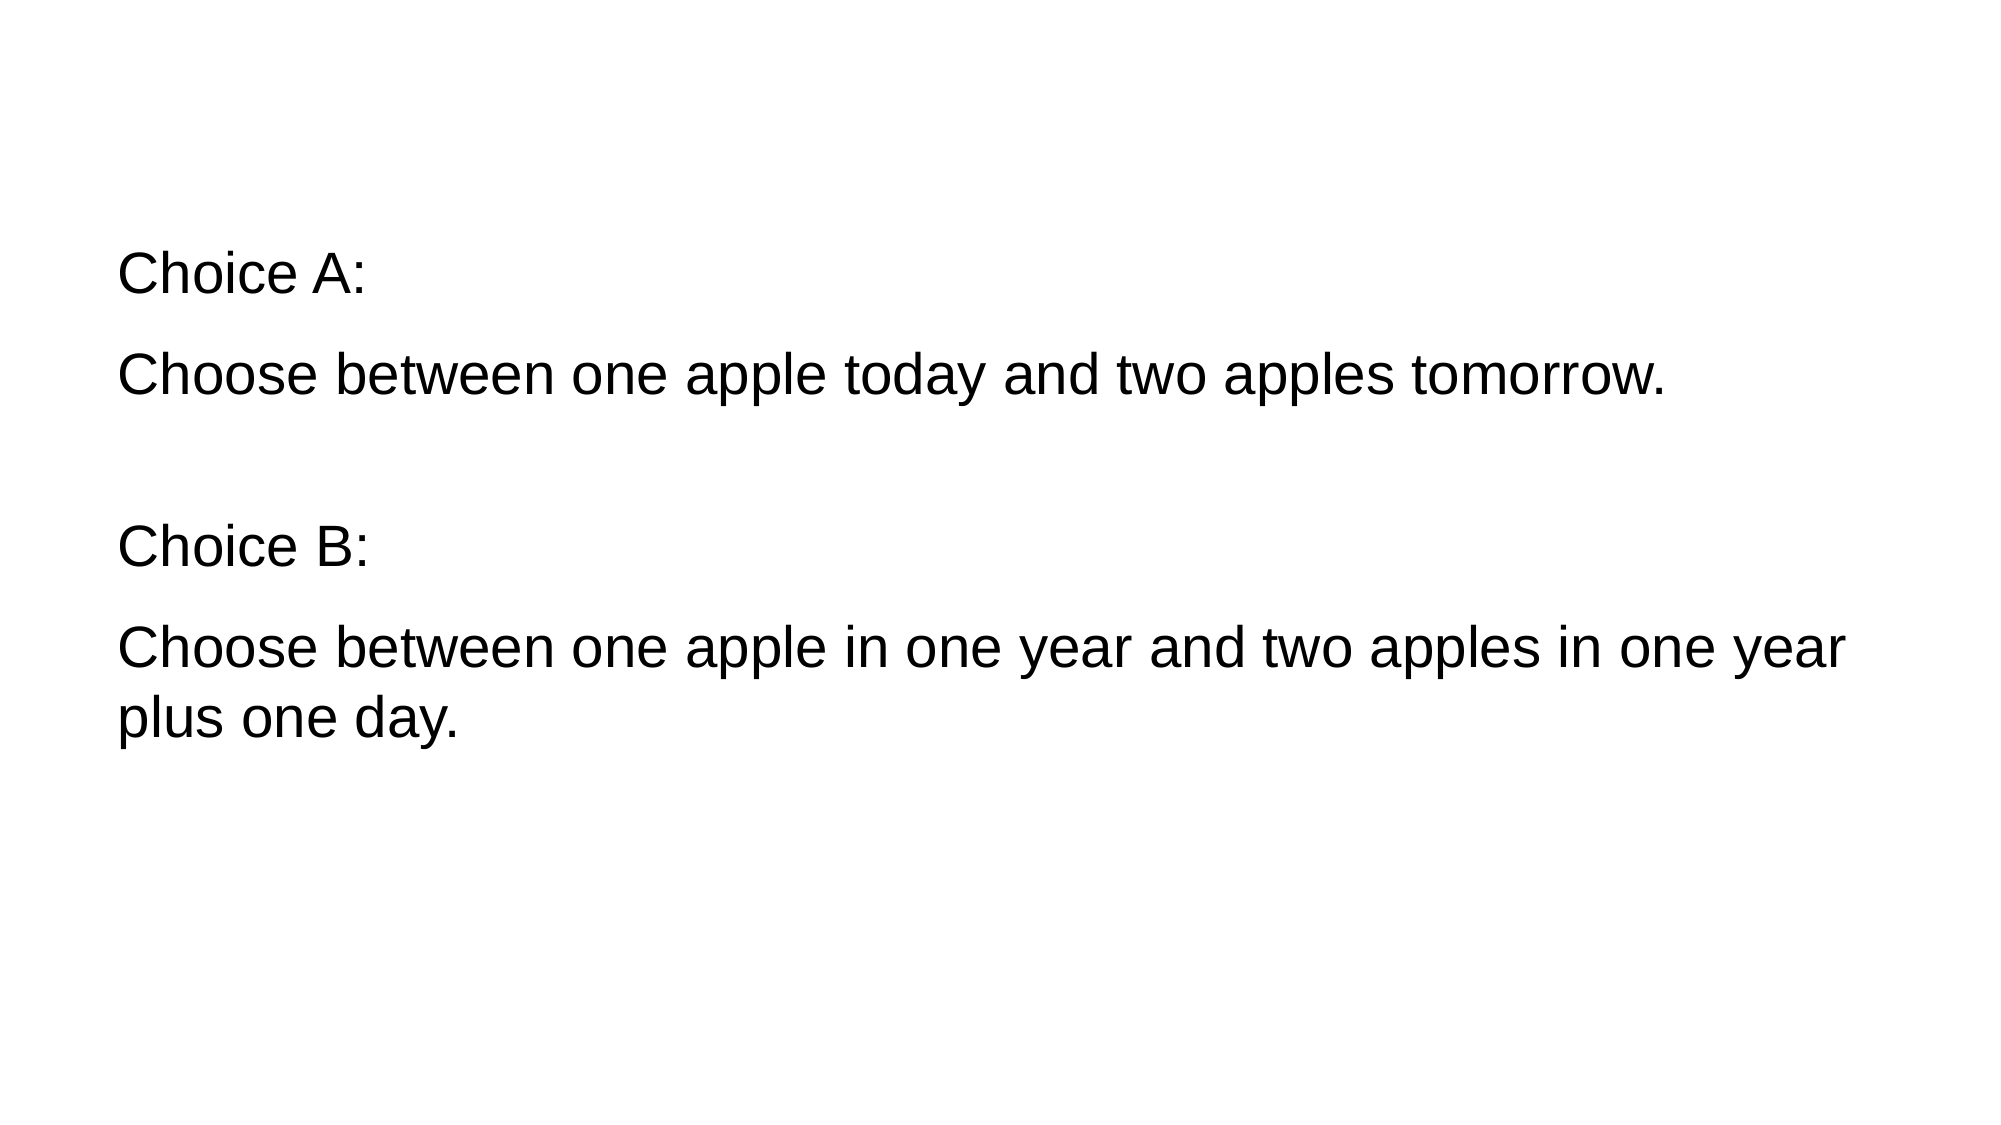

Choice A:
Choose between one apple today and two apples tomorrow.
Choice B:
Choose between one apple in one year and two apples in one year plus one day.

7 / 1